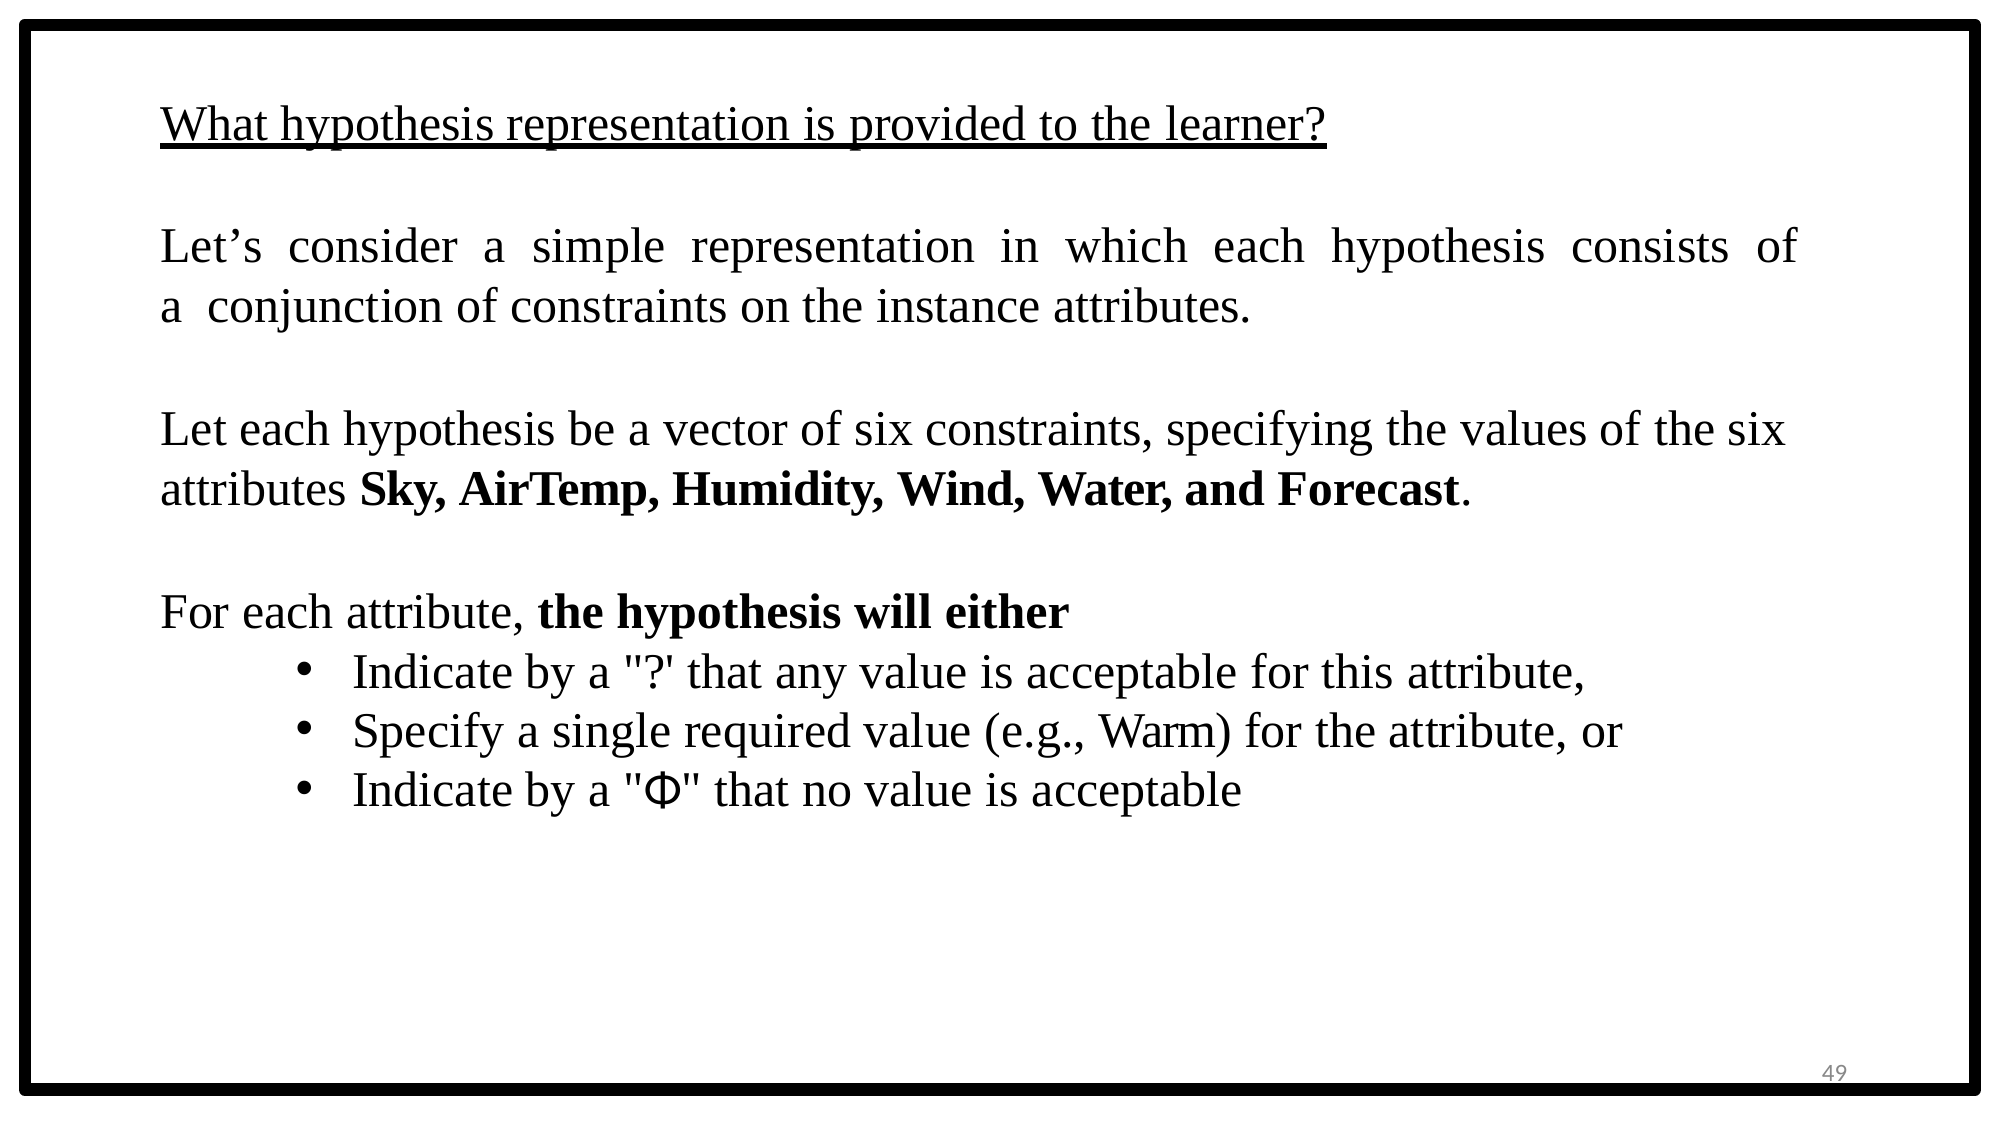

What hypothesis representation is provided to the learner?

Let’s	consider	a	simple	representation	in	which	each	hypothesis	consists	of	a  conjunction of constraints on the instance attributes.

Let each hypothesis be a vector of six constraints, specifying the values of the six  attributes Sky, AirTemp, Humidity, Wind, Water, and Forecast.

For each attribute, the hypothesis will either
Indicate by a "?' that any value is acceptable for this attribute,
Specify a single required value (e.g., Warm) for the attribute, or
Indicate by a "Φ" that no value is acceptable
49